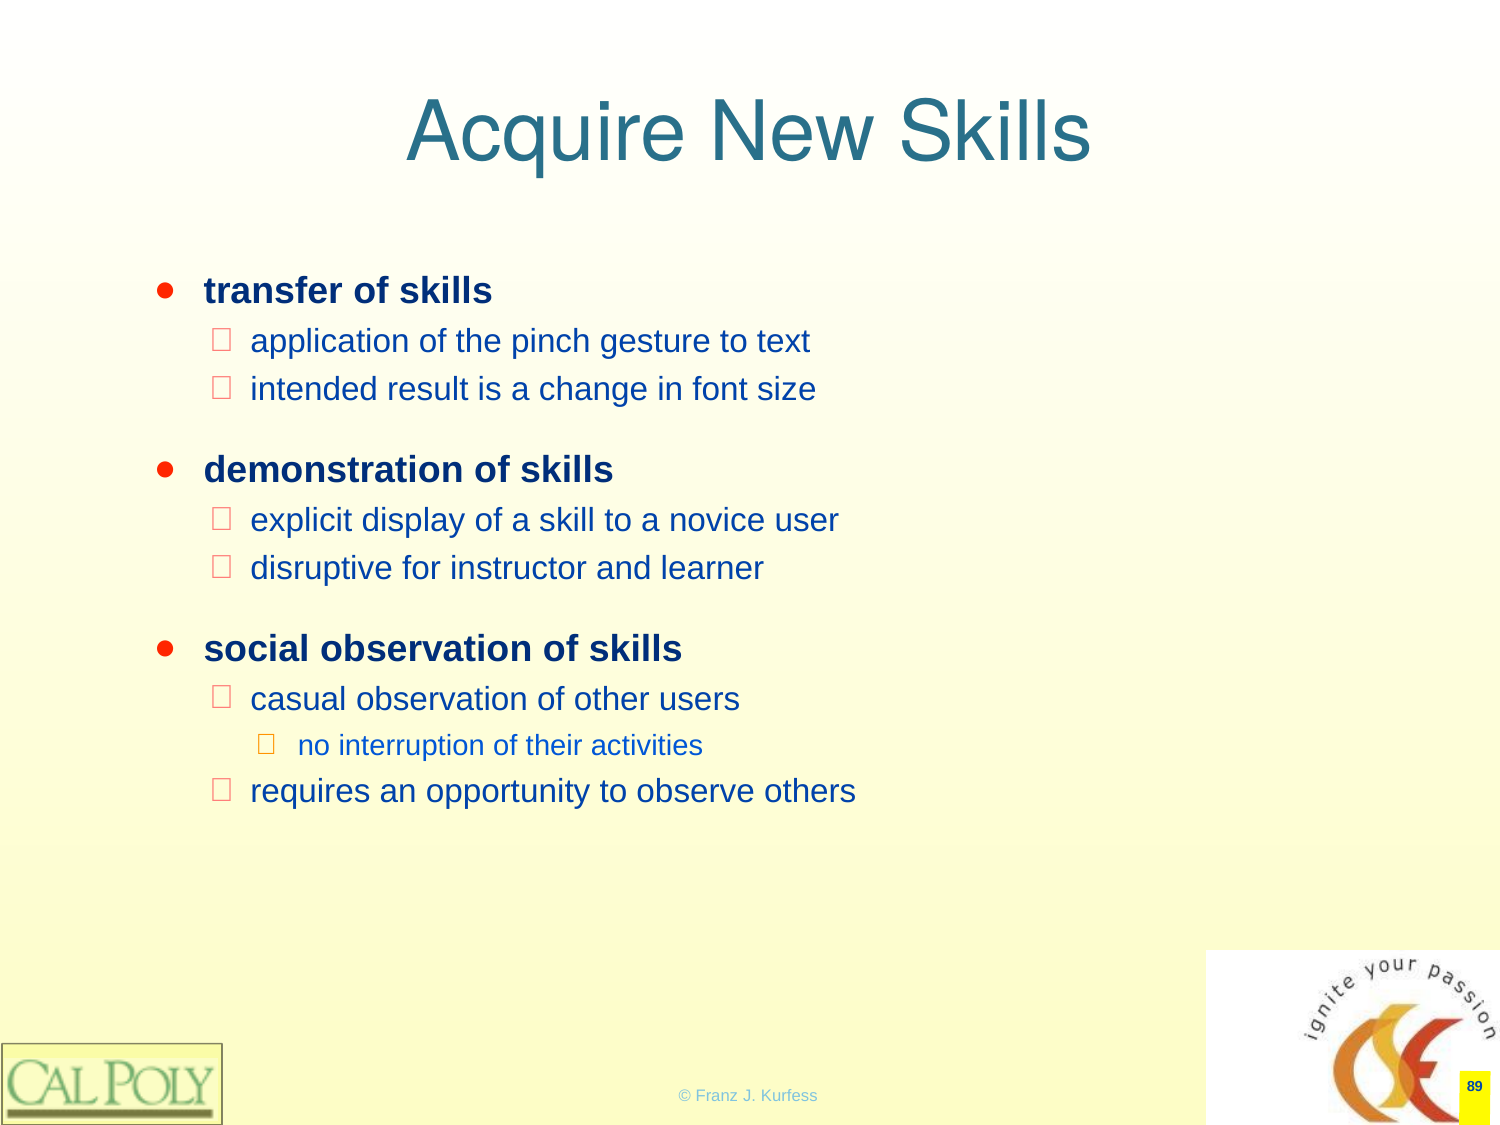

# Acquire New Skills
transfer of skills
application of the pinch gesture to text
intended result is a change in font size
demonstration of skills
explicit display of a skill to a novice user
disruptive for instructor and learner
social observation of skills
casual observation of other users
no interruption of their activities
requires an opportunity to observe others
89